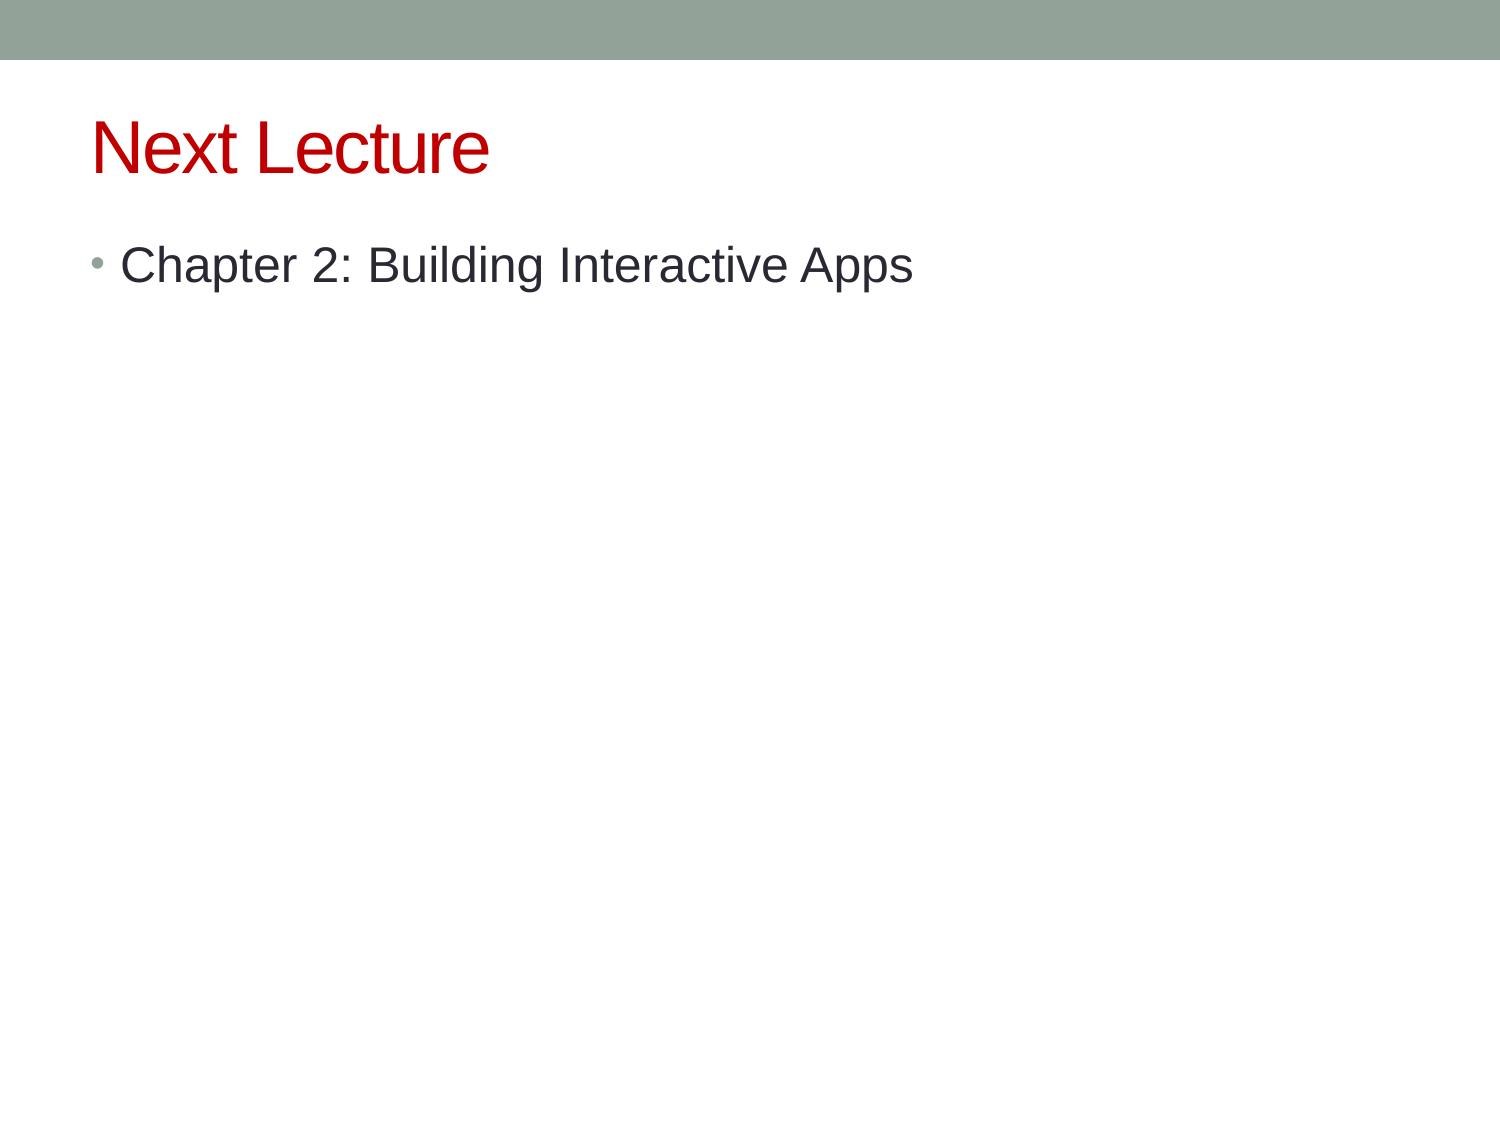

# Next Lecture
Chapter 2: Building Interactive Apps